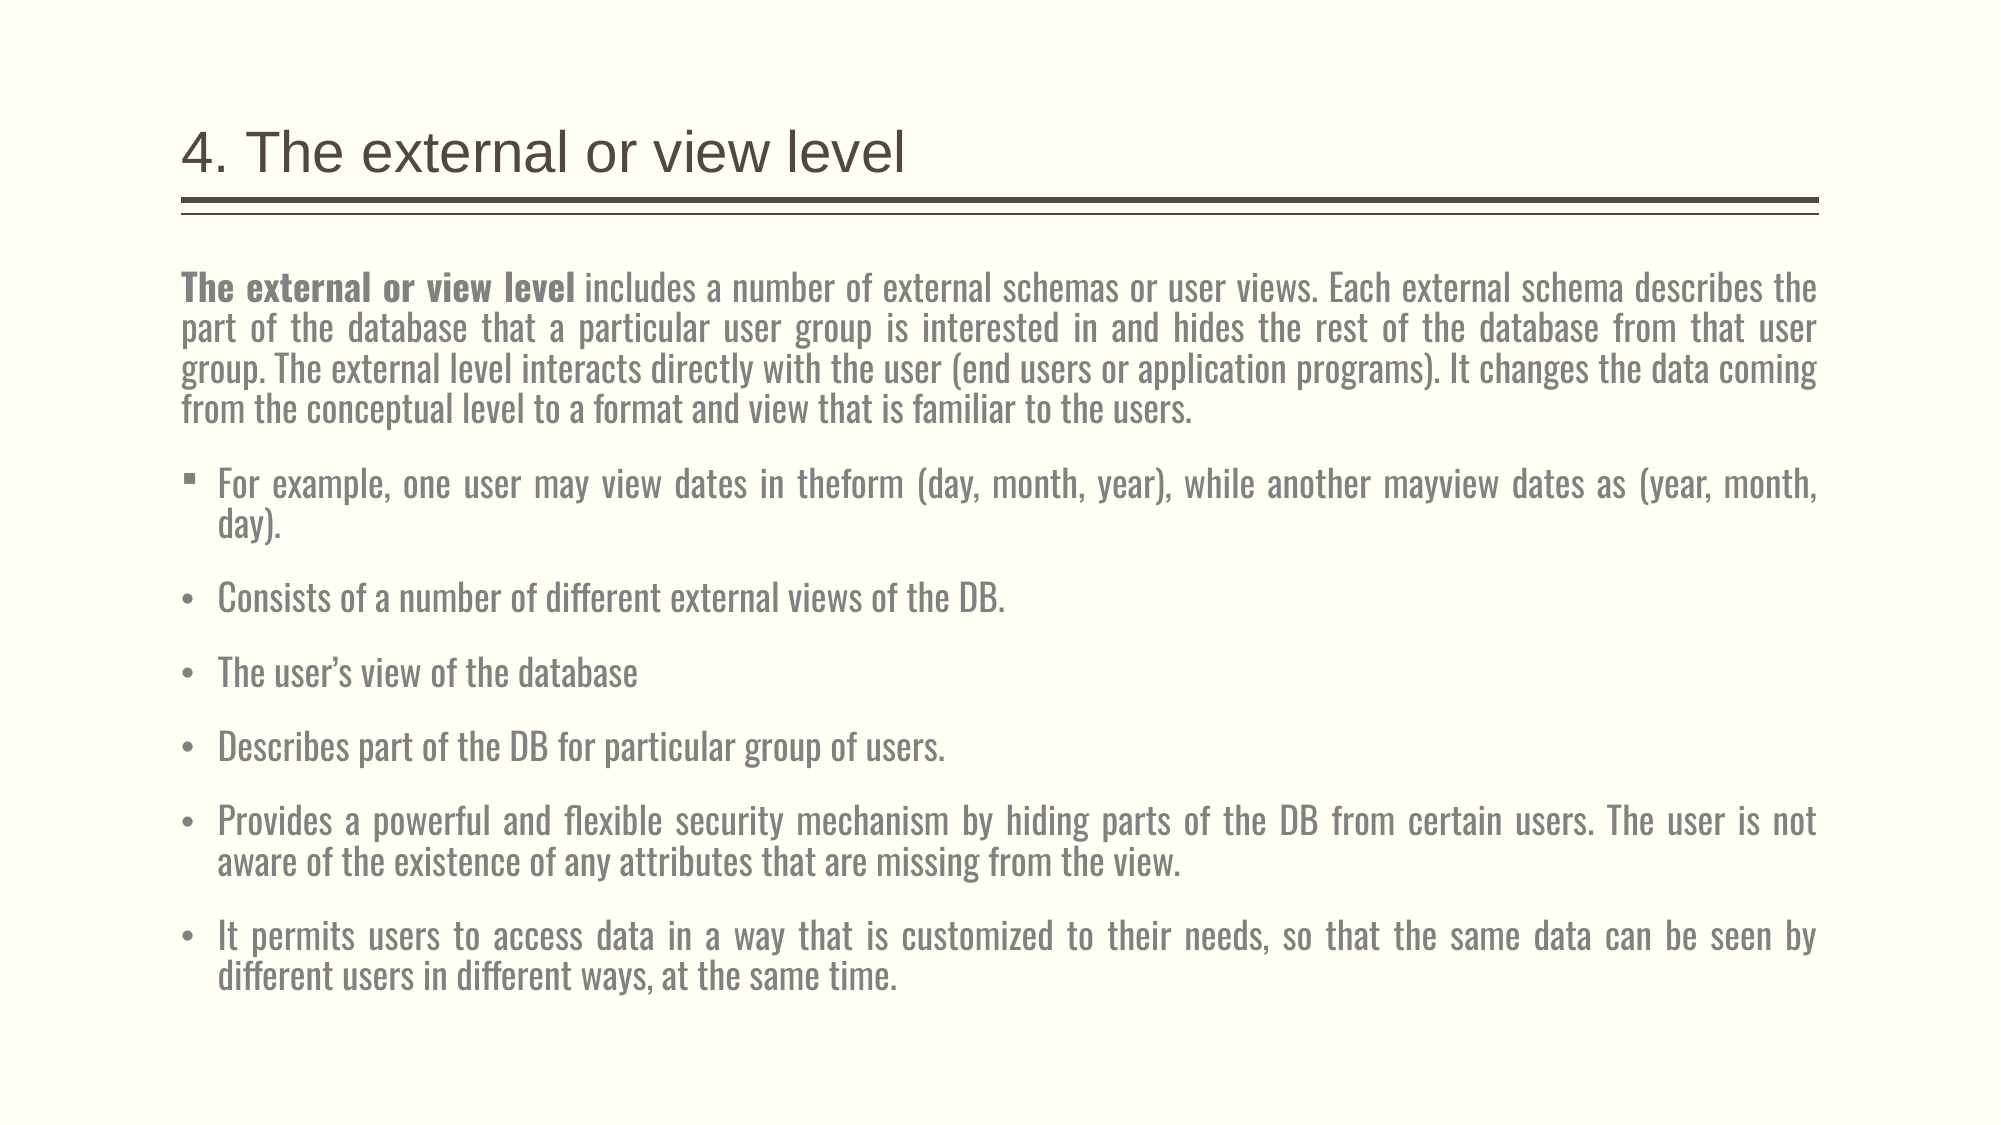

# 4. The external or view level
The external or view level includes a number of external schemas or user views. Each external schema describes the part of the database that a particular user group is interested in and hides the rest of the database from that user group. The external level interacts directly with the user (end users or application programs). It changes the data coming from the conceptual level to a format and view that is familiar to the users.
For example, one user may view dates in theform (day, month, year), while another mayview dates as (year, month, day).
Consists of a number of different external views of the DB.
The user’s view of the database
Describes part of the DB for particular group of users.
Provides a powerful and flexible security mechanism by hiding parts of the DB from certain users. The user is not aware of the existence of any attributes that are missing from the view.
It permits users to access data in a way that is customized to their needs, so that the same data can be seen by different users in different ways, at the same time.